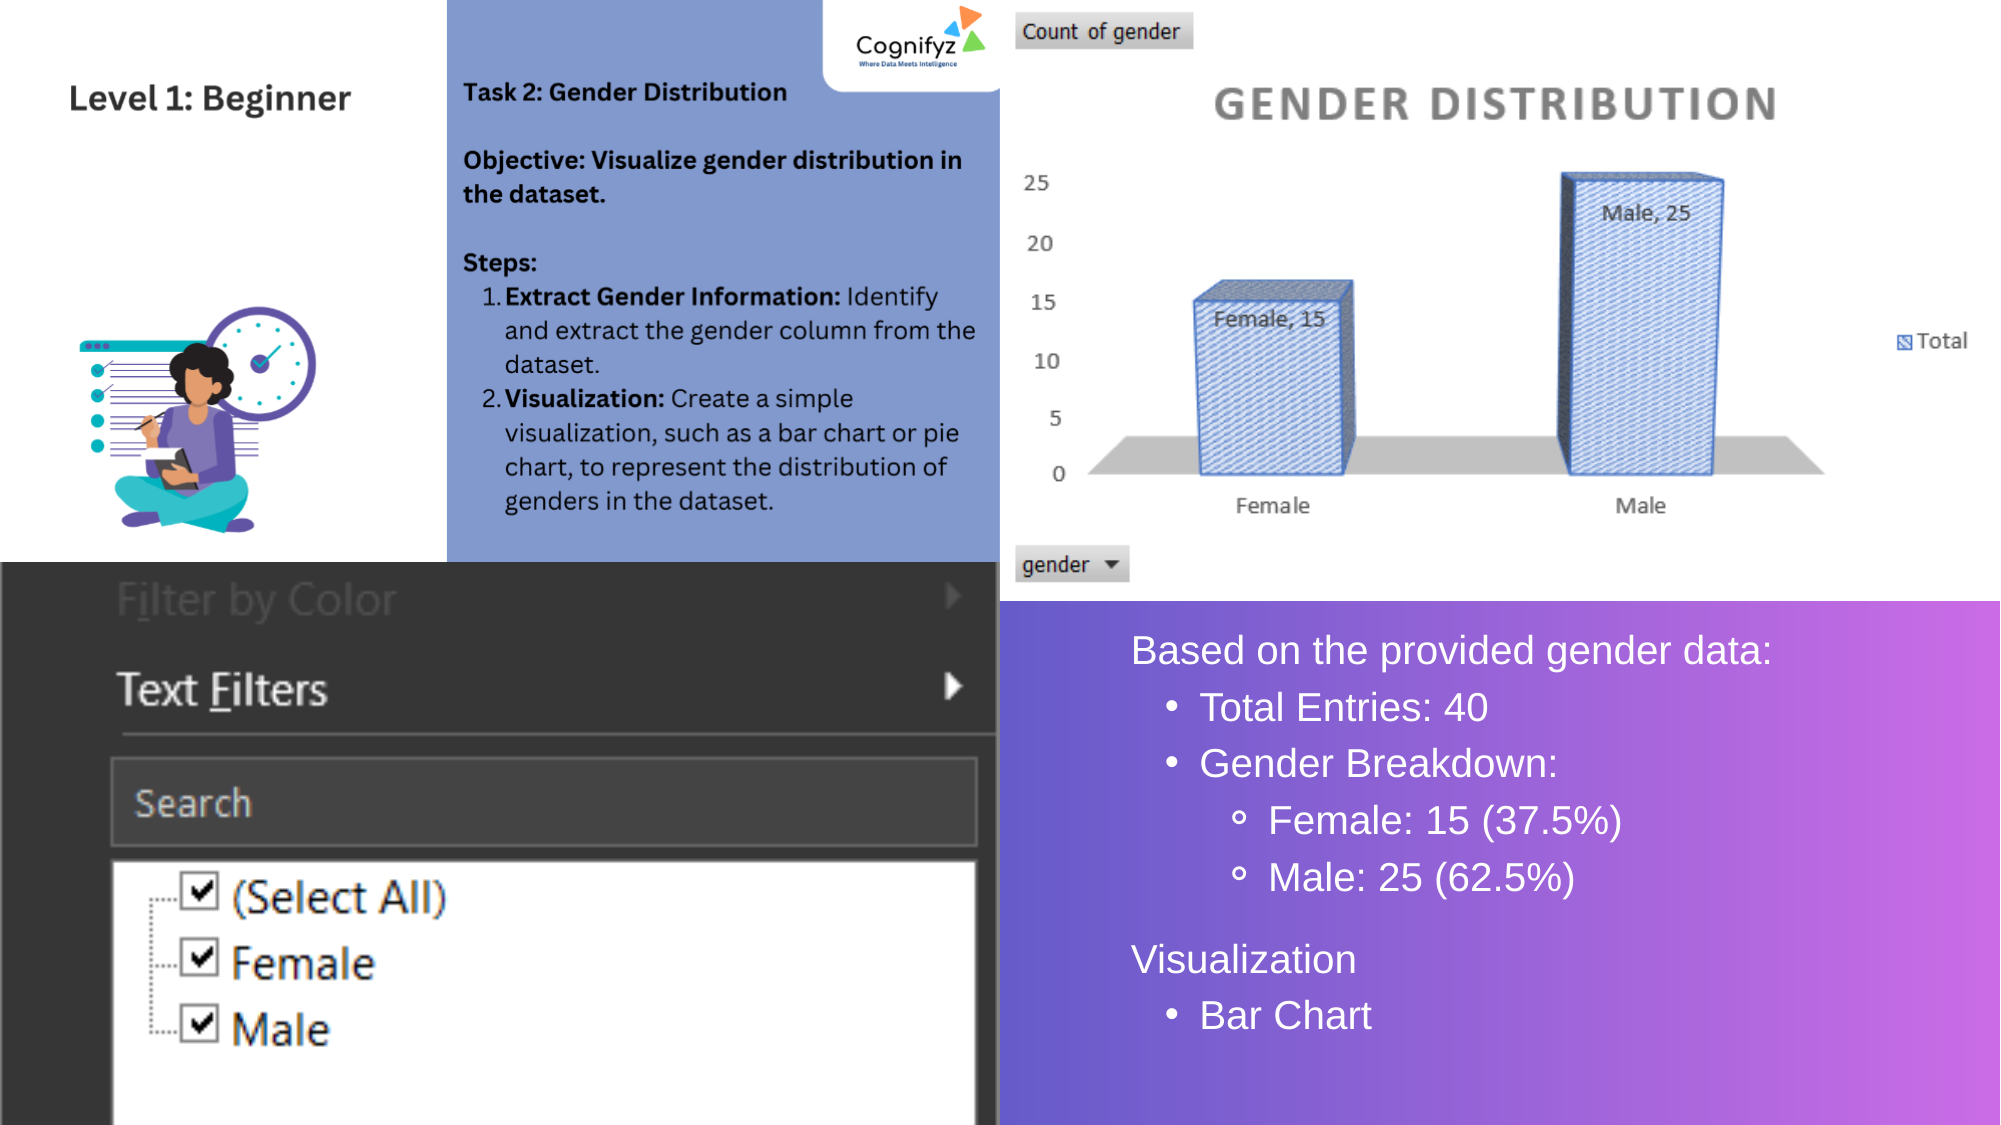

Based on the provided gender data:
Total Entries: 40
Gender Breakdown:
Female: 15 (37.5%)
Male: 25 (62.5%)

Visualization
Bar Chart